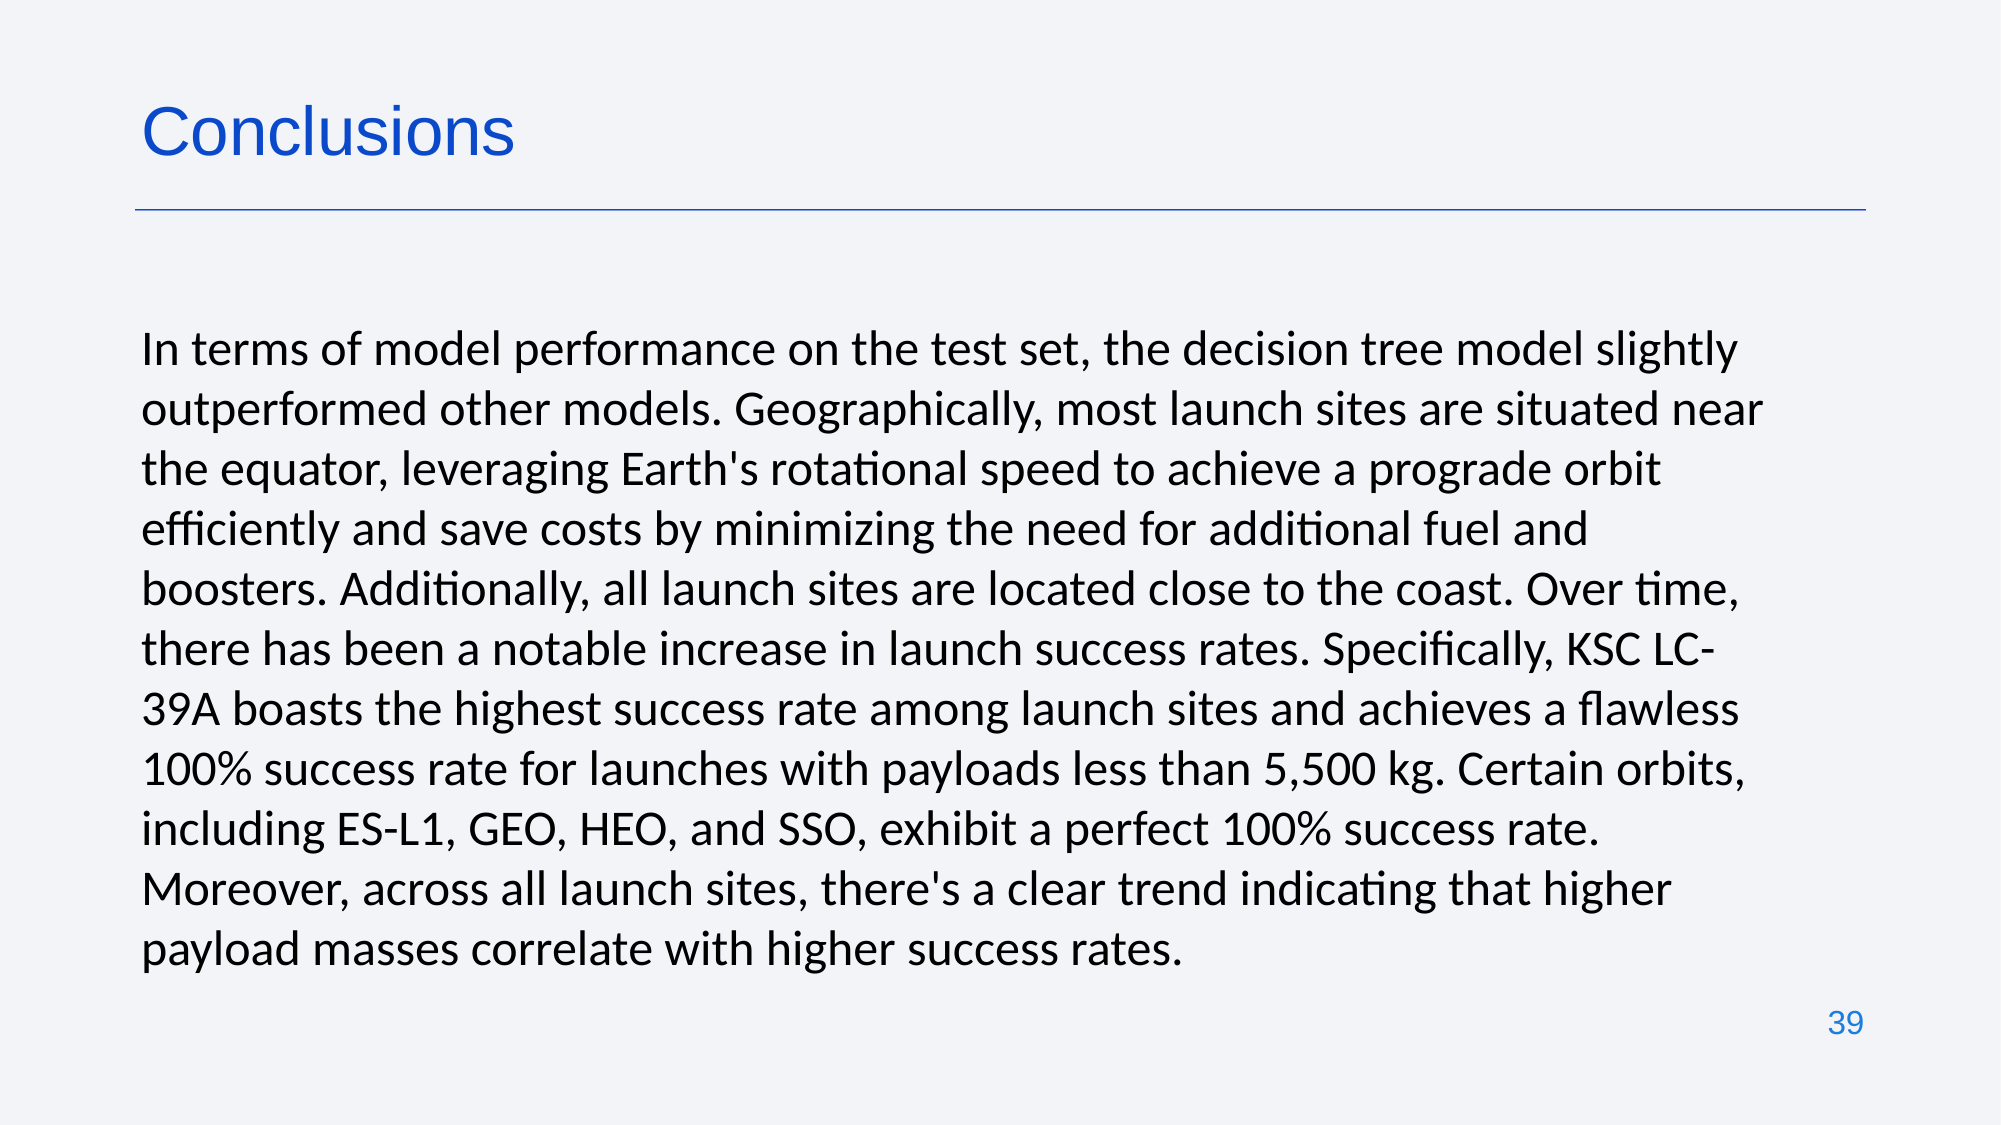

Conclusions
In terms of model performance on the test set, the decision tree model slightly outperformed other models. Geographically, most launch sites are situated near the equator, leveraging Earth's rotational speed to achieve a prograde orbit efficiently and save costs by minimizing the need for additional fuel and boosters. Additionally, all launch sites are located close to the coast. Over time, there has been a notable increase in launch success rates. Specifically, KSC LC-39A boasts the highest success rate among launch sites and achieves a flawless 100% success rate for launches with payloads less than 5,500 kg. Certain orbits, including ES-L1, GEO, HEO, and SSO, exhibit a perfect 100% success rate. Moreover, across all launch sites, there's a clear trend indicating that higher payload masses correlate with higher success rates.
39